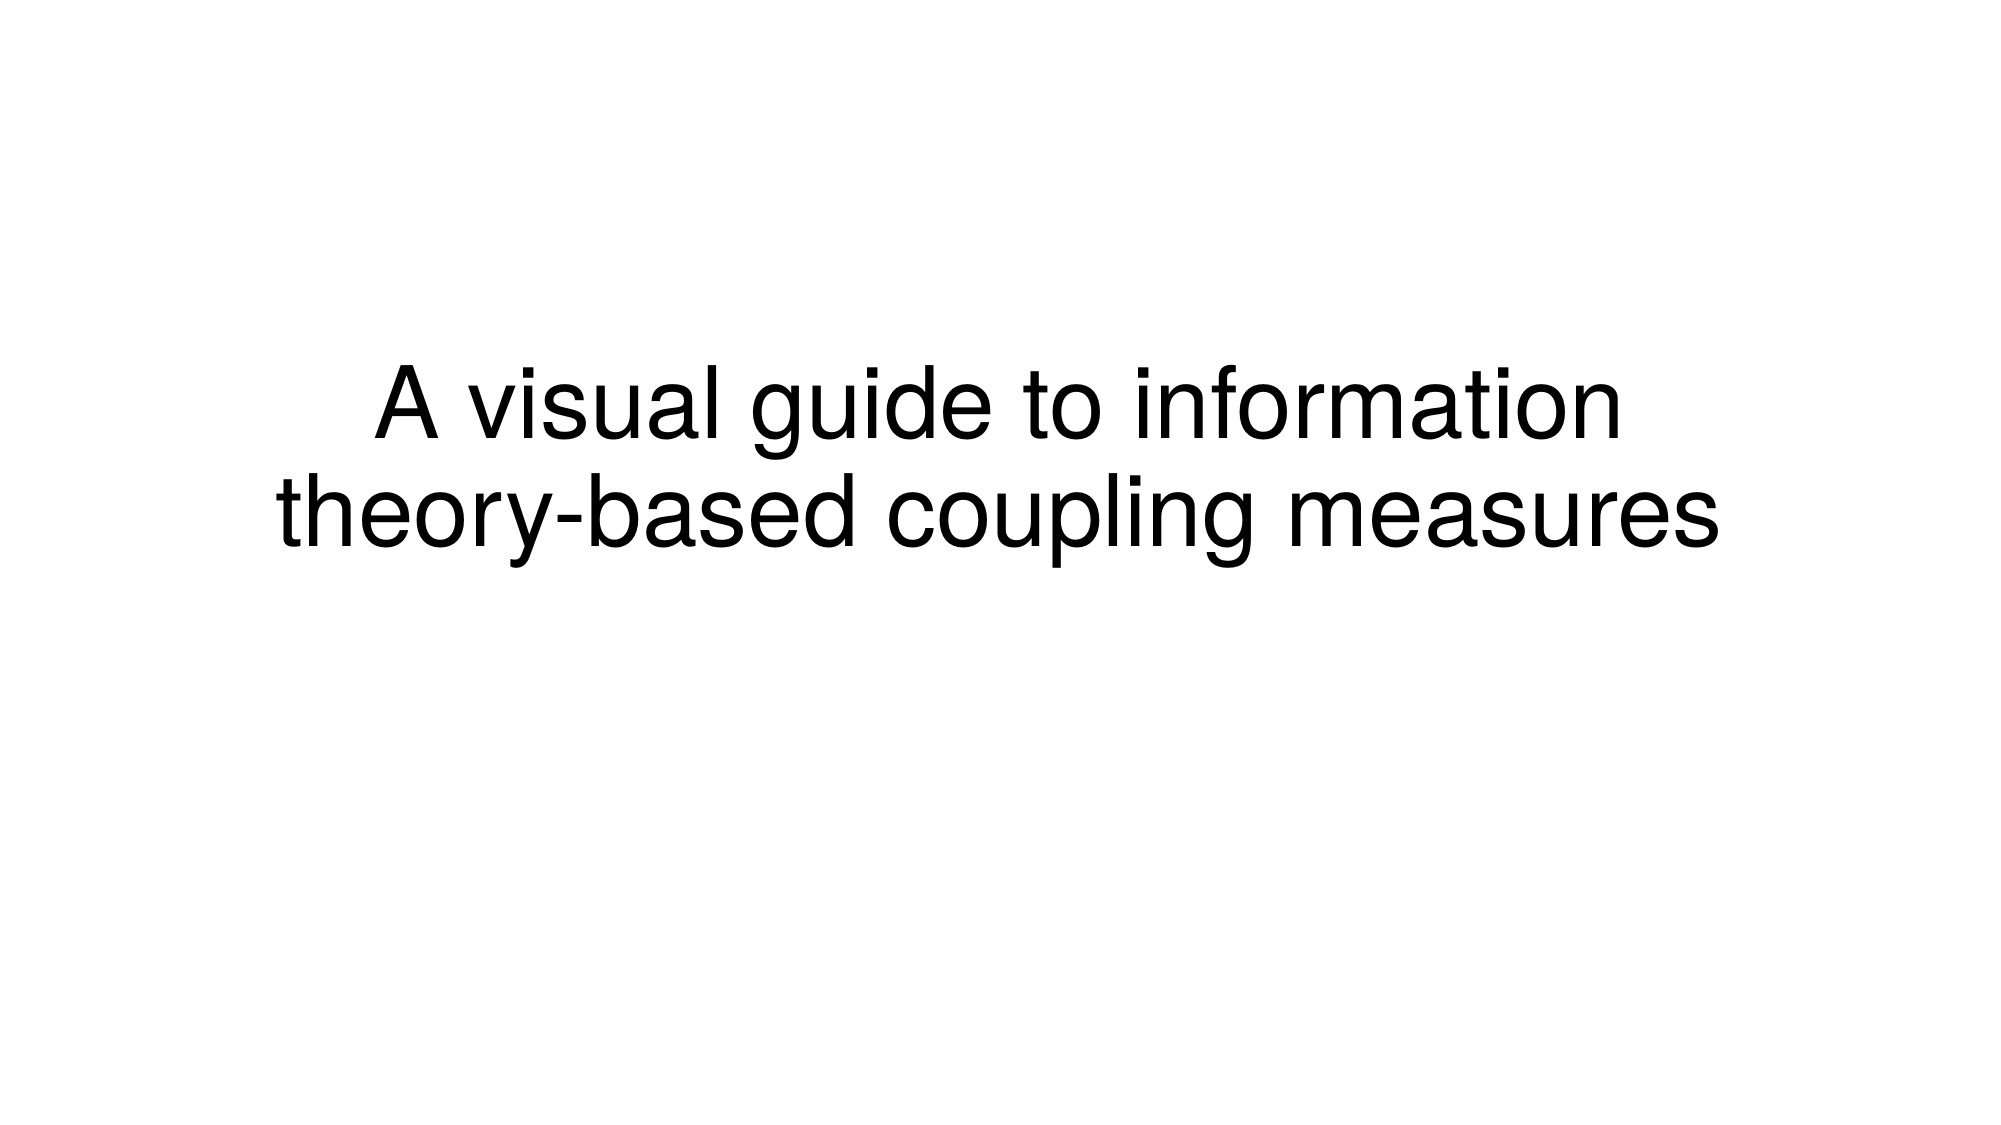

# A visual guide to information theory-based coupling measures